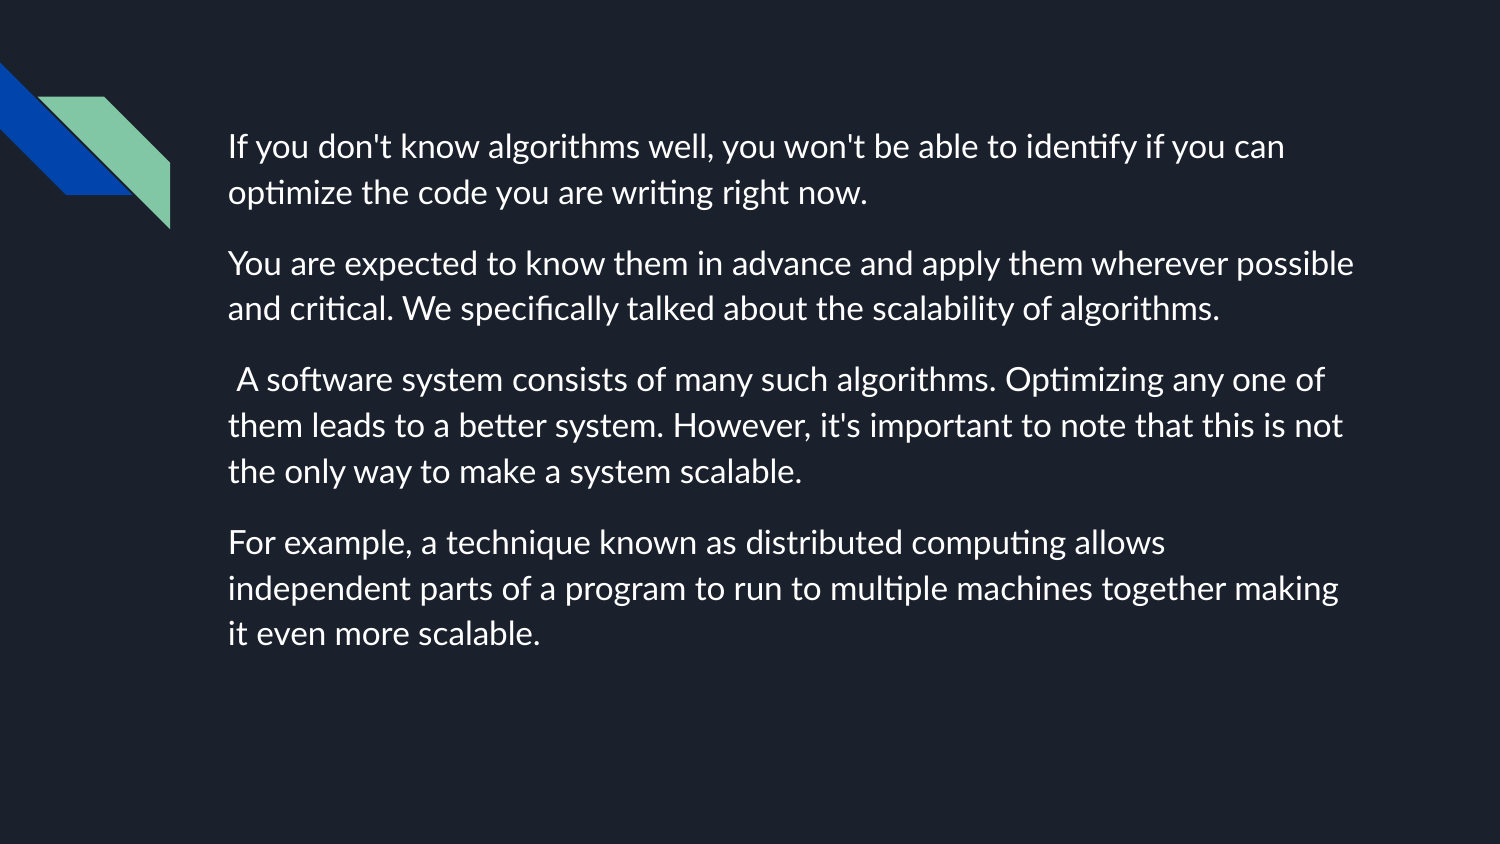

If you don't know algorithms well, you won't be able to identify if you can optimize the code you are writing right now.
You are expected to know them in advance and apply them wherever possible and critical. We specifically talked about the scalability of algorithms.
 A software system consists of many such algorithms. Optimizing any one of them leads to a better system. However, it's important to note that this is not the only way to make a system scalable.
For example, a technique known as distributed computing allows independent parts of a program to run to multiple machines together making it even more scalable.